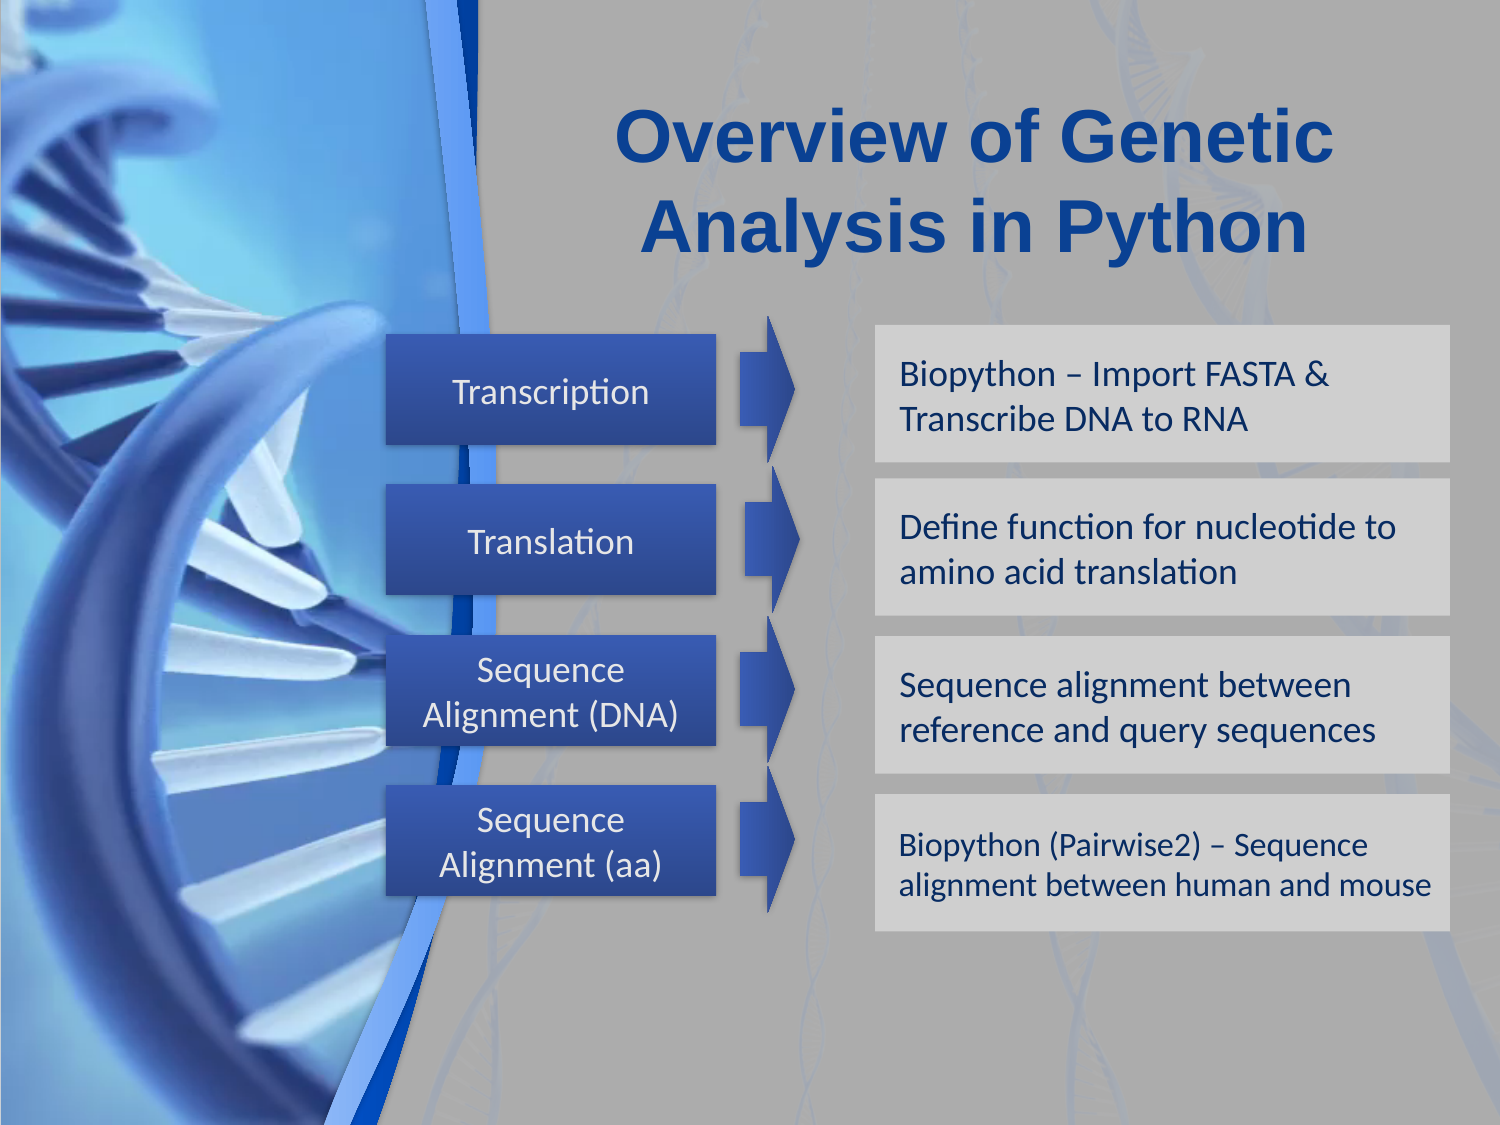

# Overview of Genetic Analysis in Python
Transcription

Biopython – Import FASTA & Transcribe DNA to RNA
Translation

Define function for nucleotide to amino acid translation
Sequence Alignment (DNA)

Sequence alignment between reference and query sequences
Sequence Alignment (aa)

Biopython (Pairwise2) – Sequence alignment between human and mouse